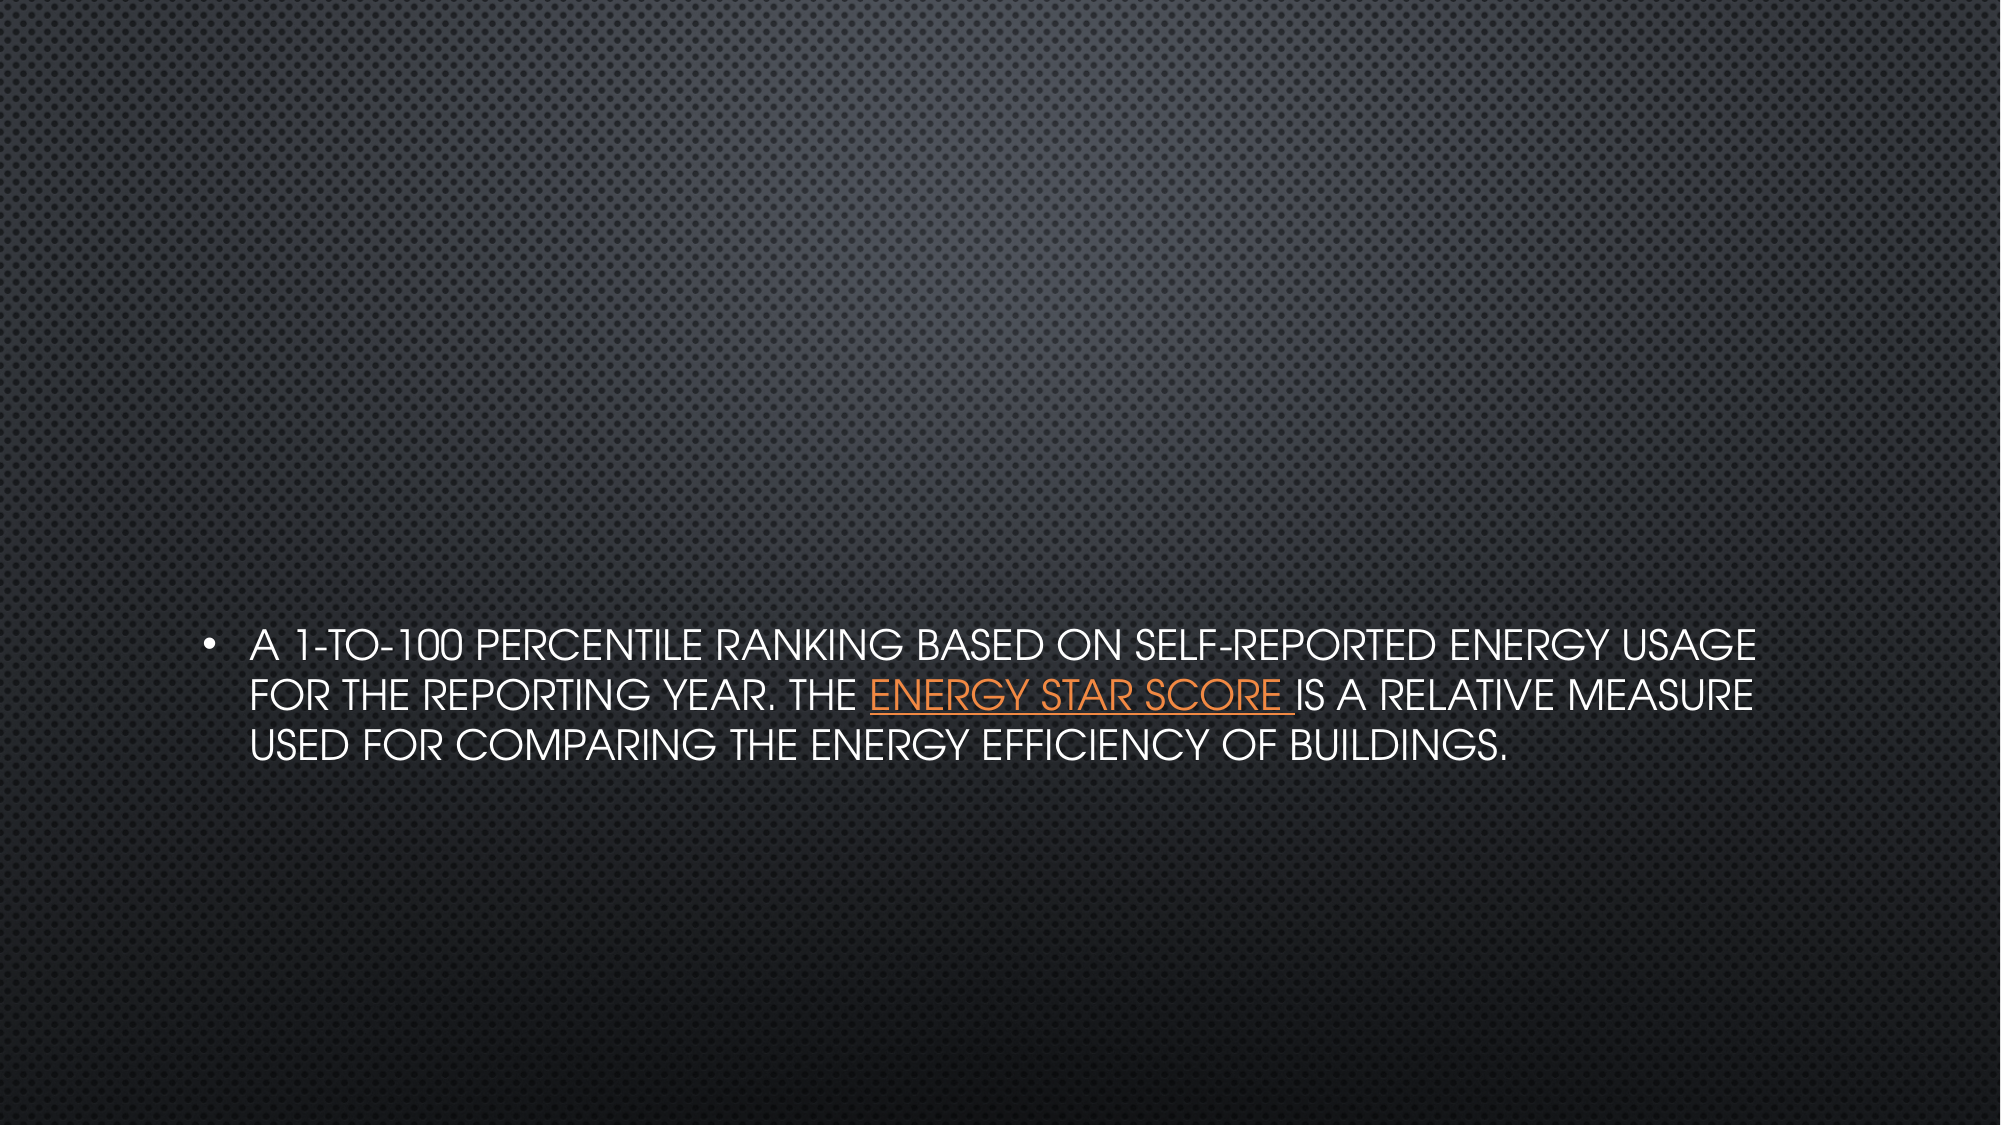

#
A 1-to-100 percentile ranking based on self-reported energy usage for the reporting year. The Energy Star score is a relative measure used for comparing the energy efficiency of buildings.